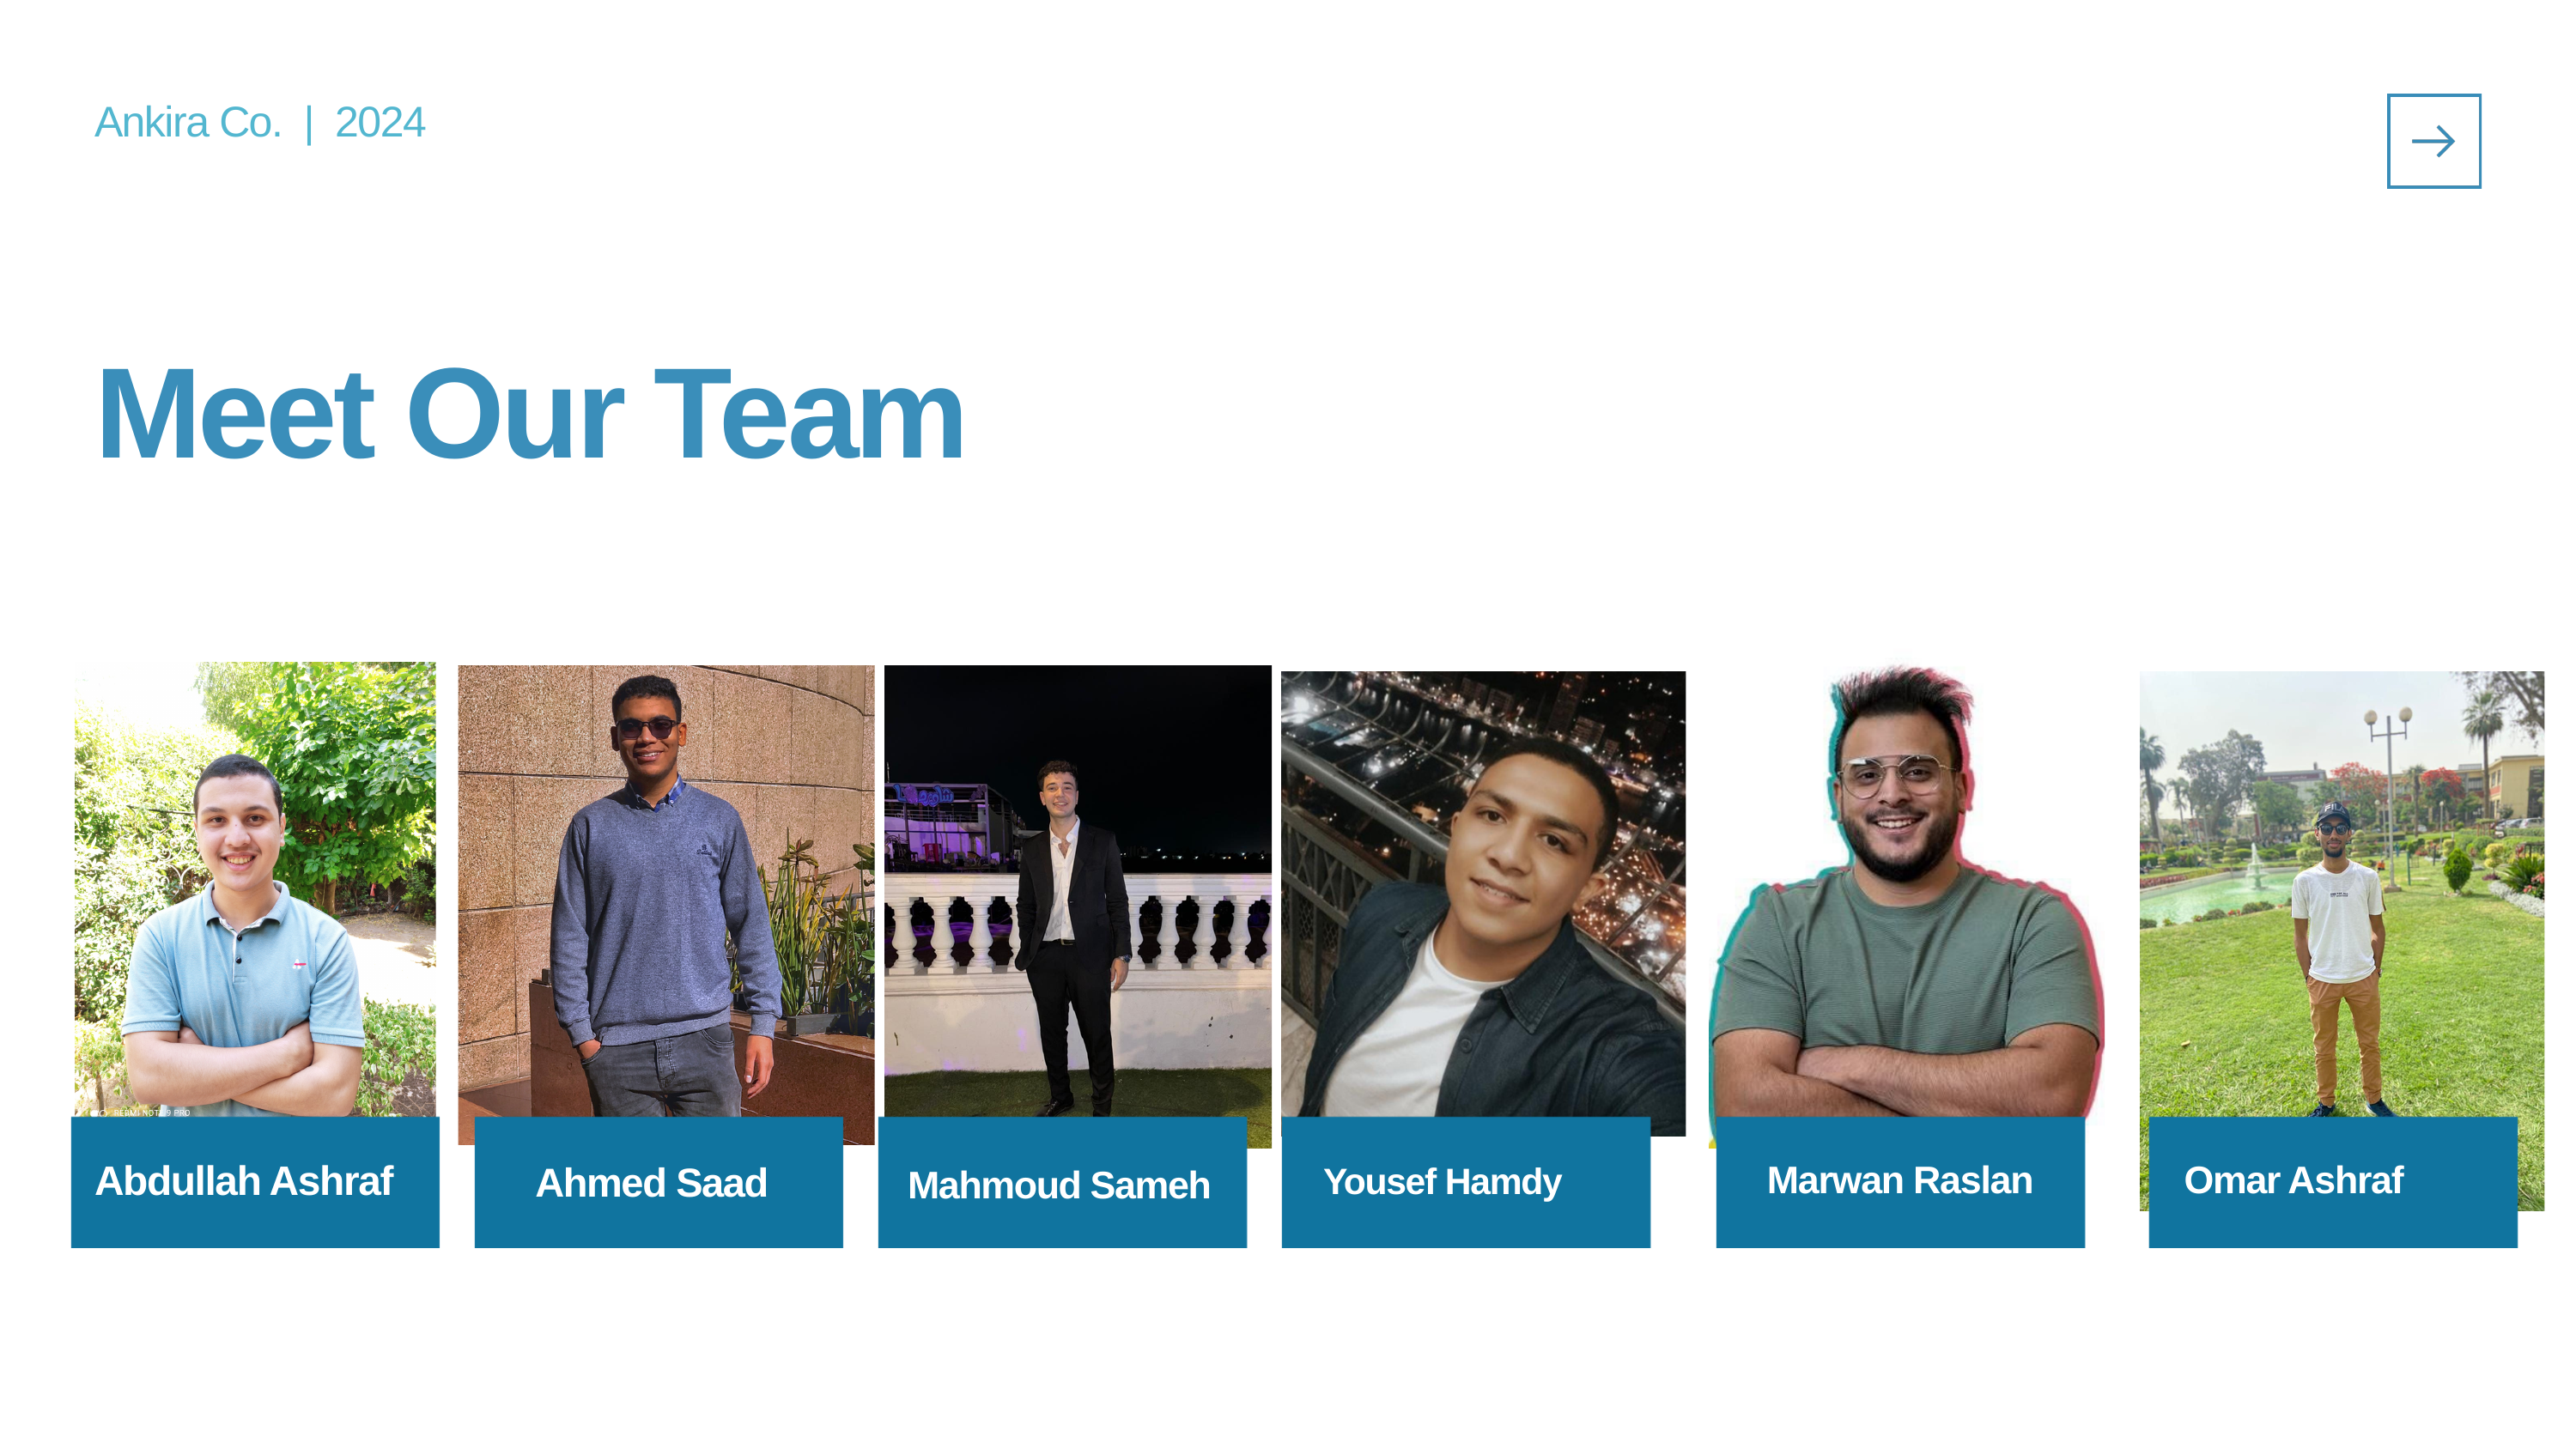

Ankira Co.  |  2024

Meet Our Team

Abdullah Ashraf
Marwan Raslan
Omar Ashraf
Ahmed Saad
Yousef Hamdy
Mahmoud Sameh